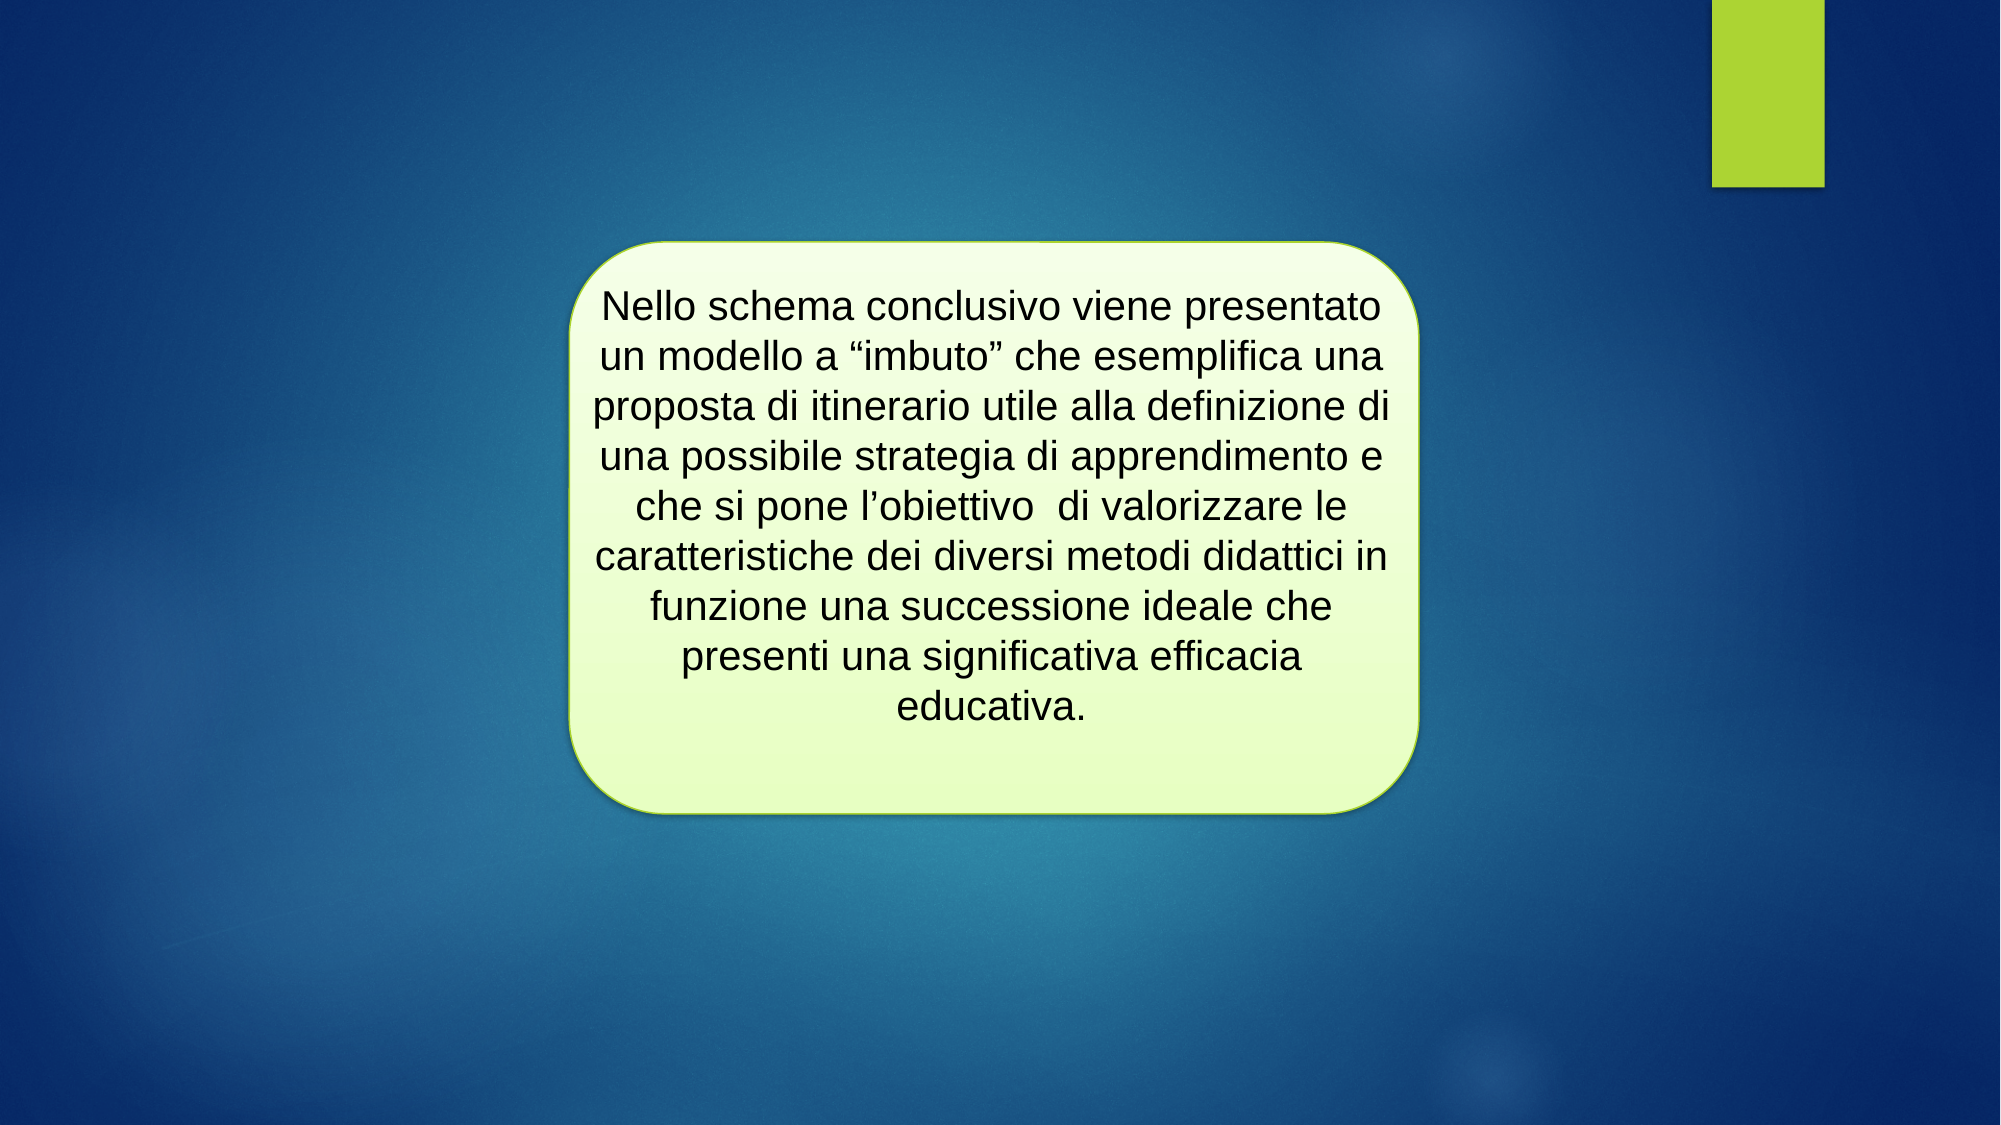

Nello schema conclusivo viene presentato un modello a “imbuto” che esemplifica una proposta di itinerario utile alla definizione di una possibile strategia di apprendimento e che si pone l’obiettivo  di valorizzare le caratteristiche dei diversi metodi didattici in funzione una successione ideale che presenti una significativa efficacia educativa.